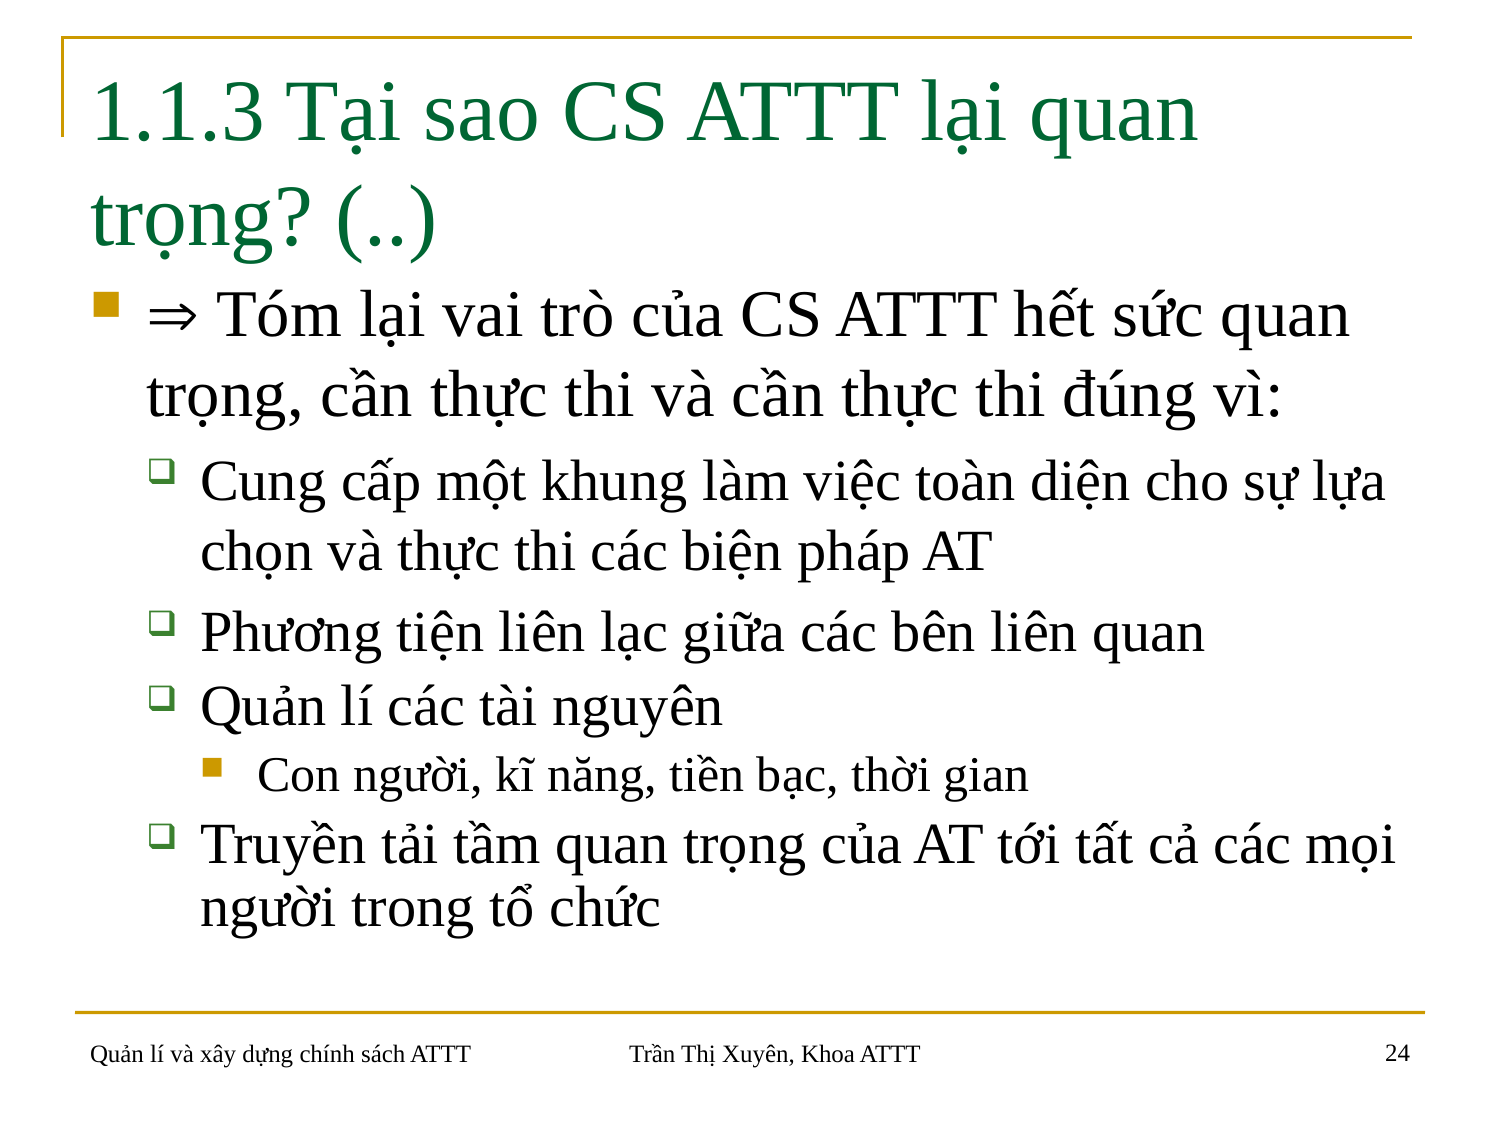

# 1.1.3 Tại sao CS ATTT lại quan trọng? (..)
⇒ Tóm lại vai trò của CS ATTT hết sức quan trọng, cần thực thi và cần thực thi đúng vì:
Cung cấp một khung làm việc toàn diện cho sự lựa chọn và thực thi các biện pháp AT
Phương tiện liên lạc giữa các bên liên quan
Quản lí các tài nguyên
Con người, kĩ năng, tiền bạc, thời gian
Truyền tải tầm quan trọng của AT tới tất cả các mọi người trong tổ chức
24
Quản lí và xây dựng chính sách ATTT
Trần Thị Xuyên, Khoa ATTT